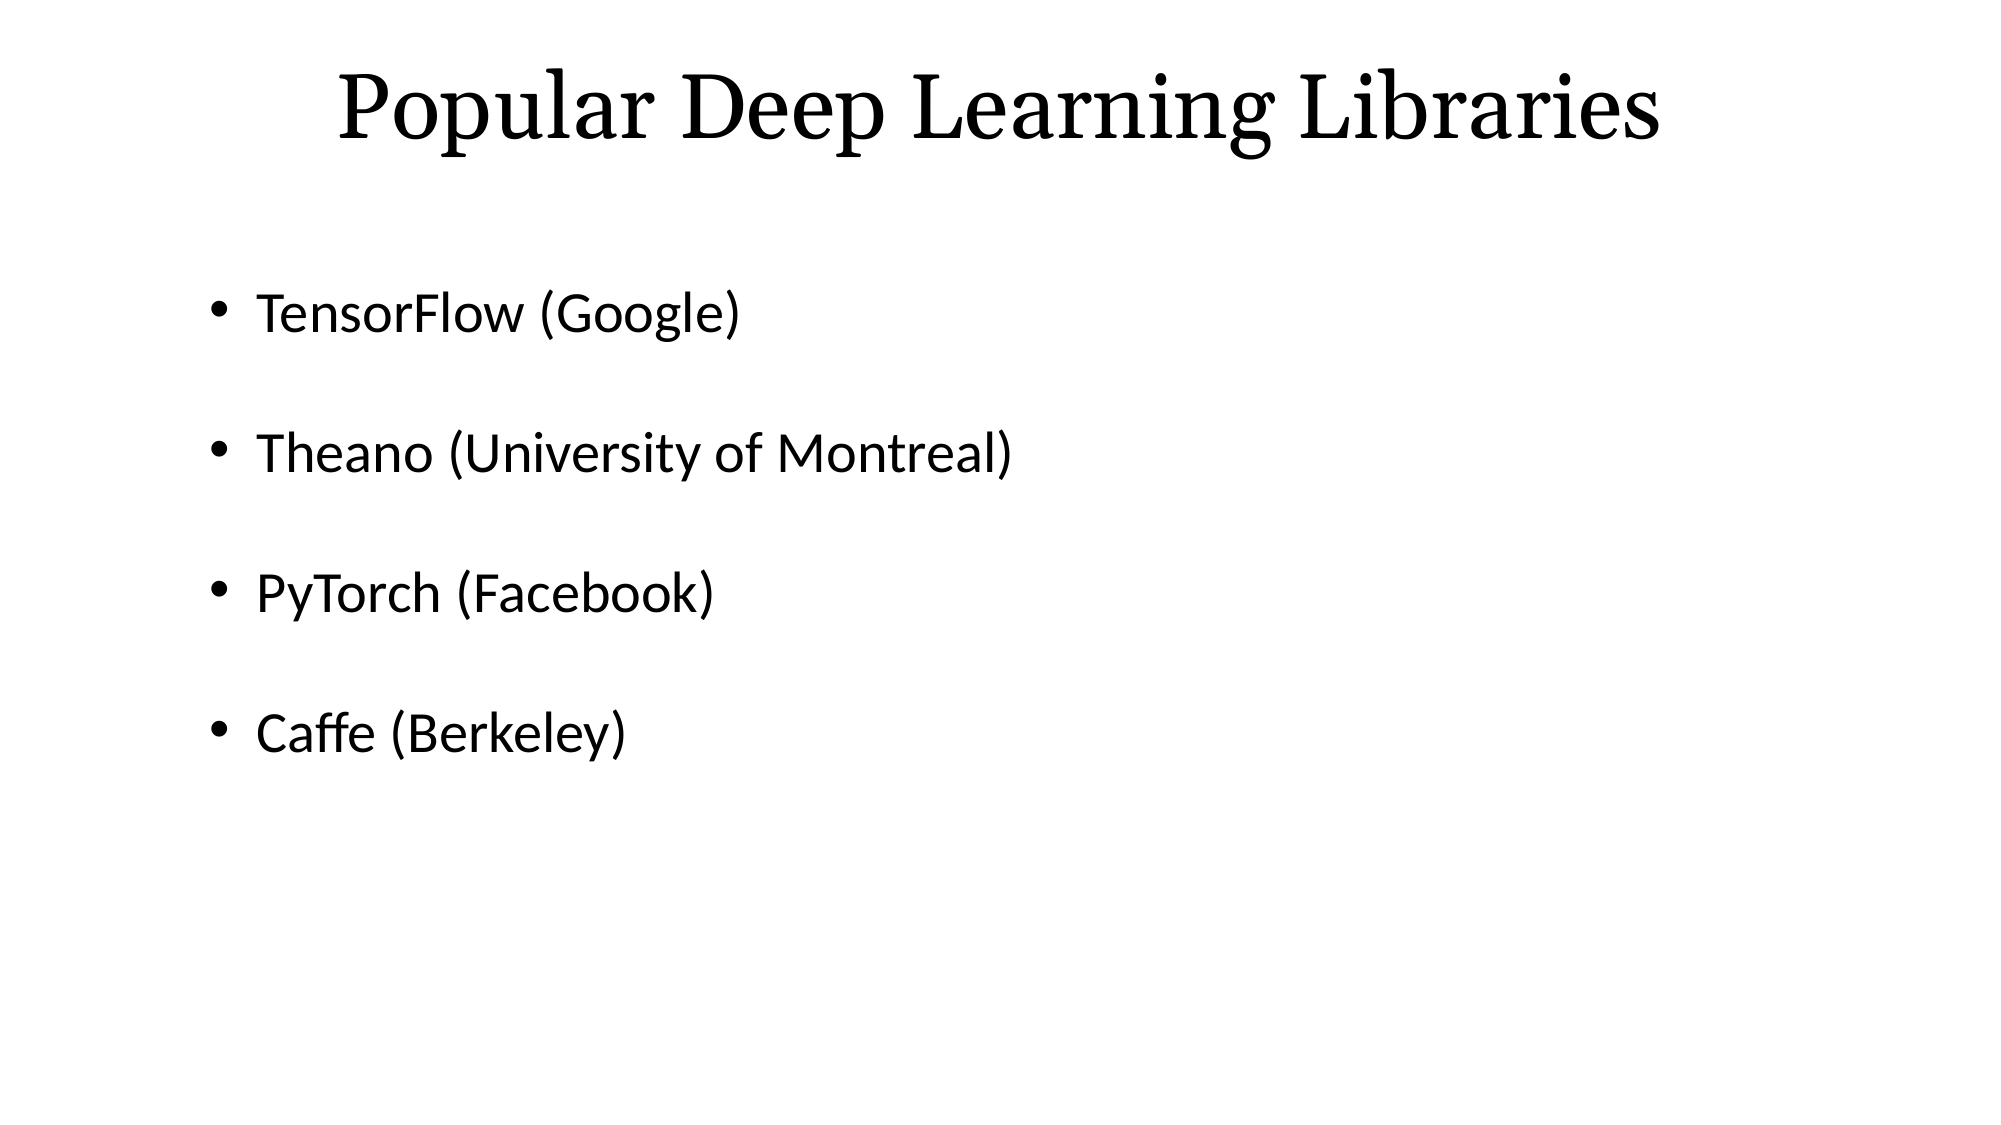

# Popular Deep Learning Libraries
TensorFlow (Google)

Theano (University of Montreal)

PyTorch (Facebook)

Caffe (Berkeley)